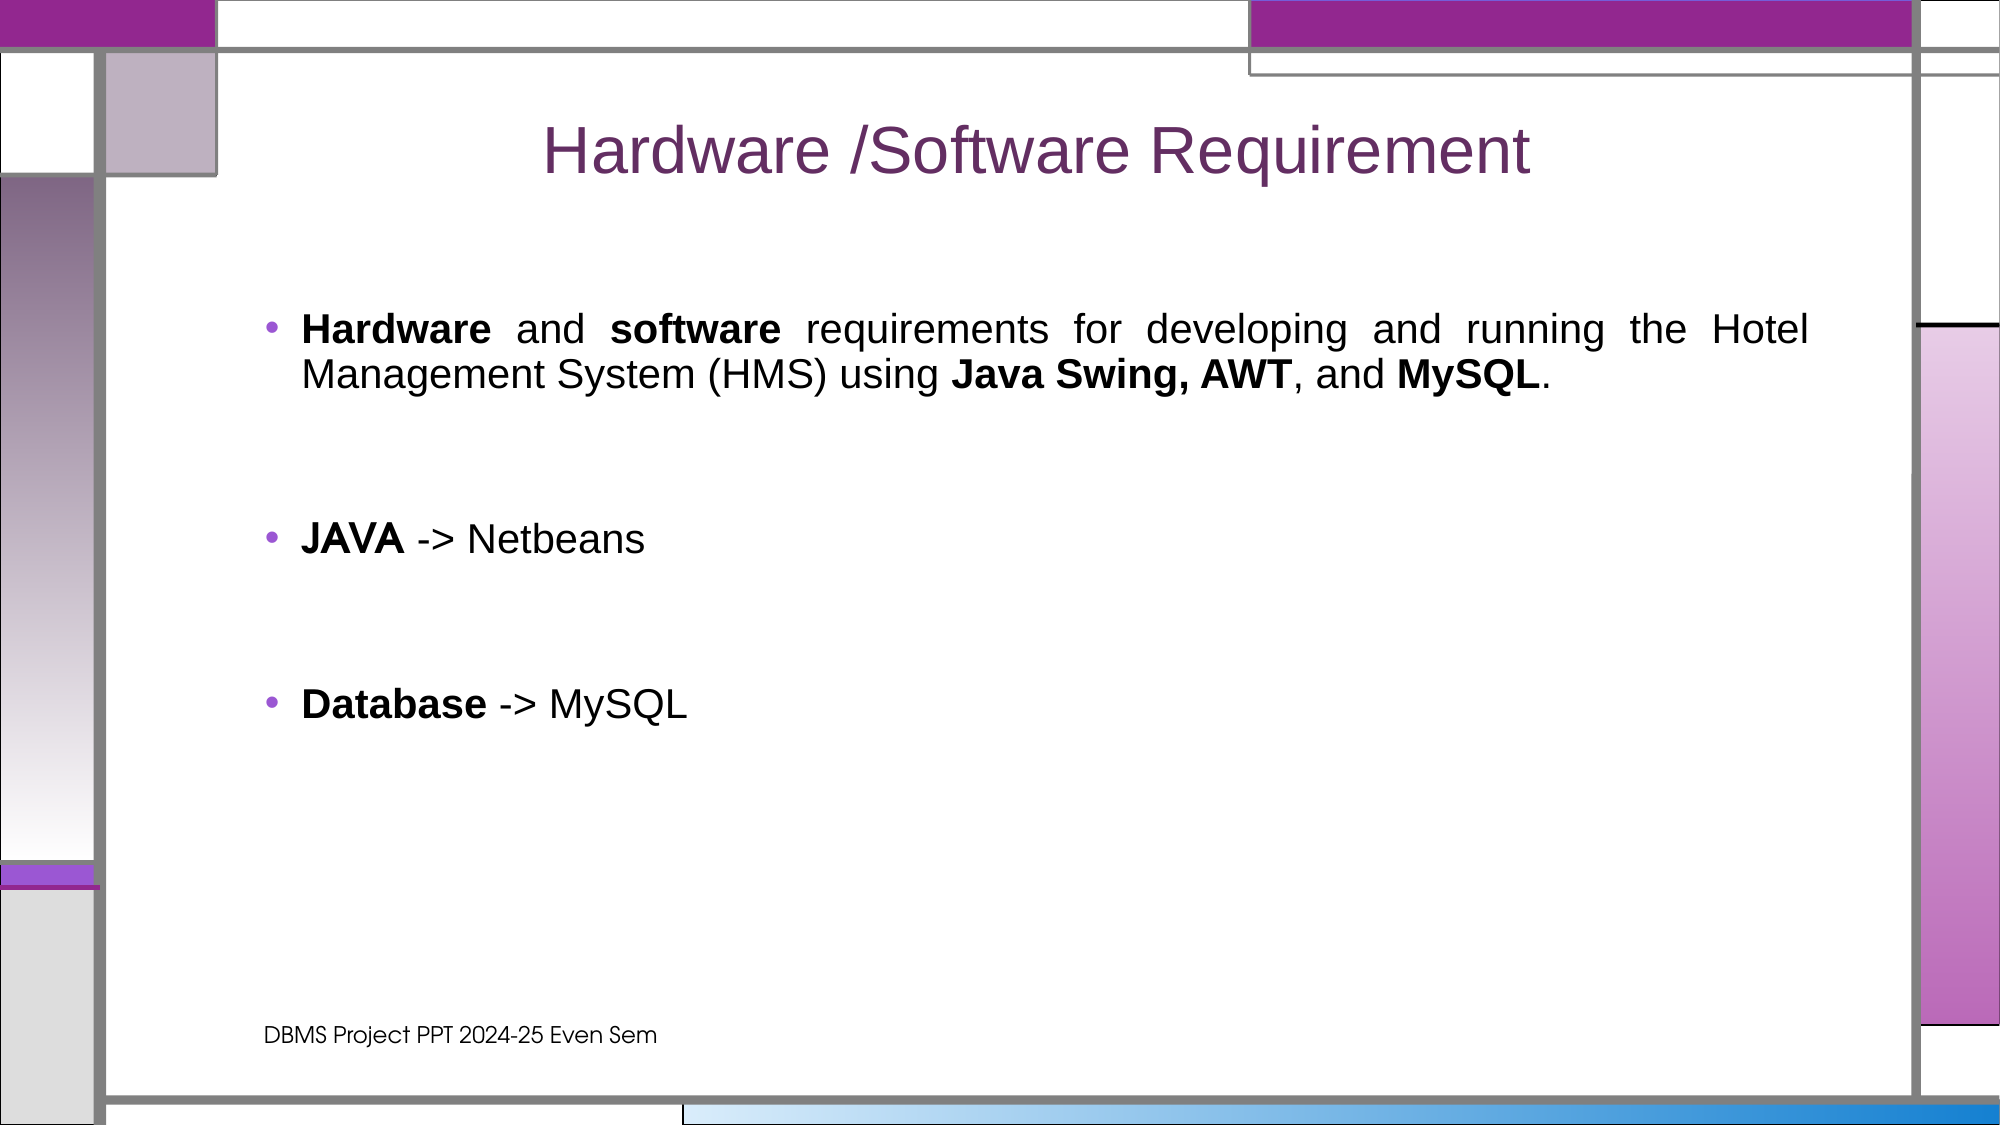

# Hardware /Software Requirement
Hardware and software requirements for developing and running the Hotel Management System (HMS) using Java Swing, AWT, and MySQL.

JAVA -> Netbeans

Database -> MySQL
DBMS Project PPT 2024-25 Even Sem